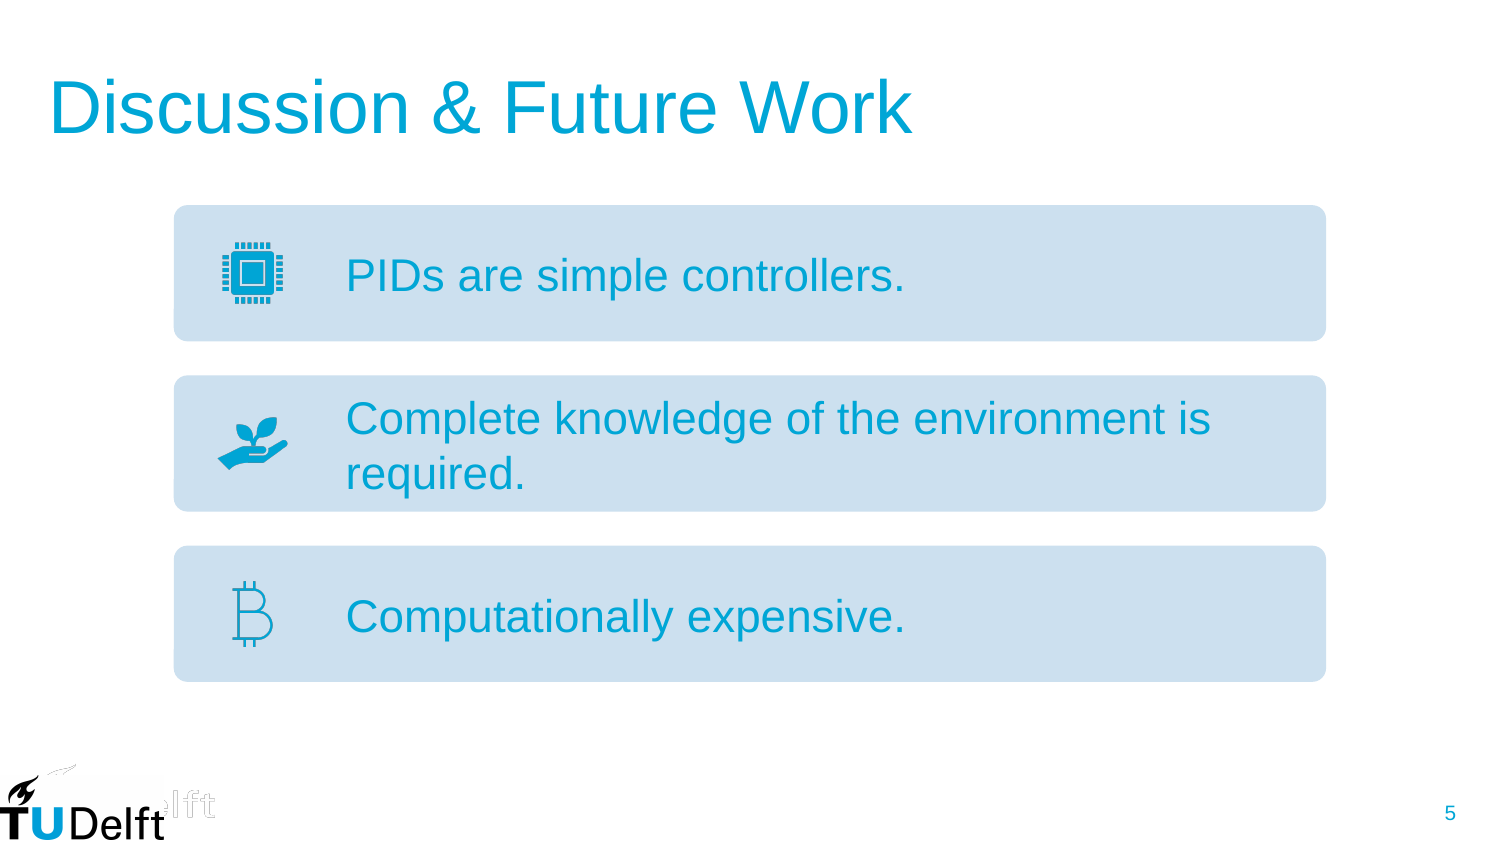

# Discussion & Future Work
PIDs are simple controllers.
Complete knowledge of the environment is required.
Computationally expensive.